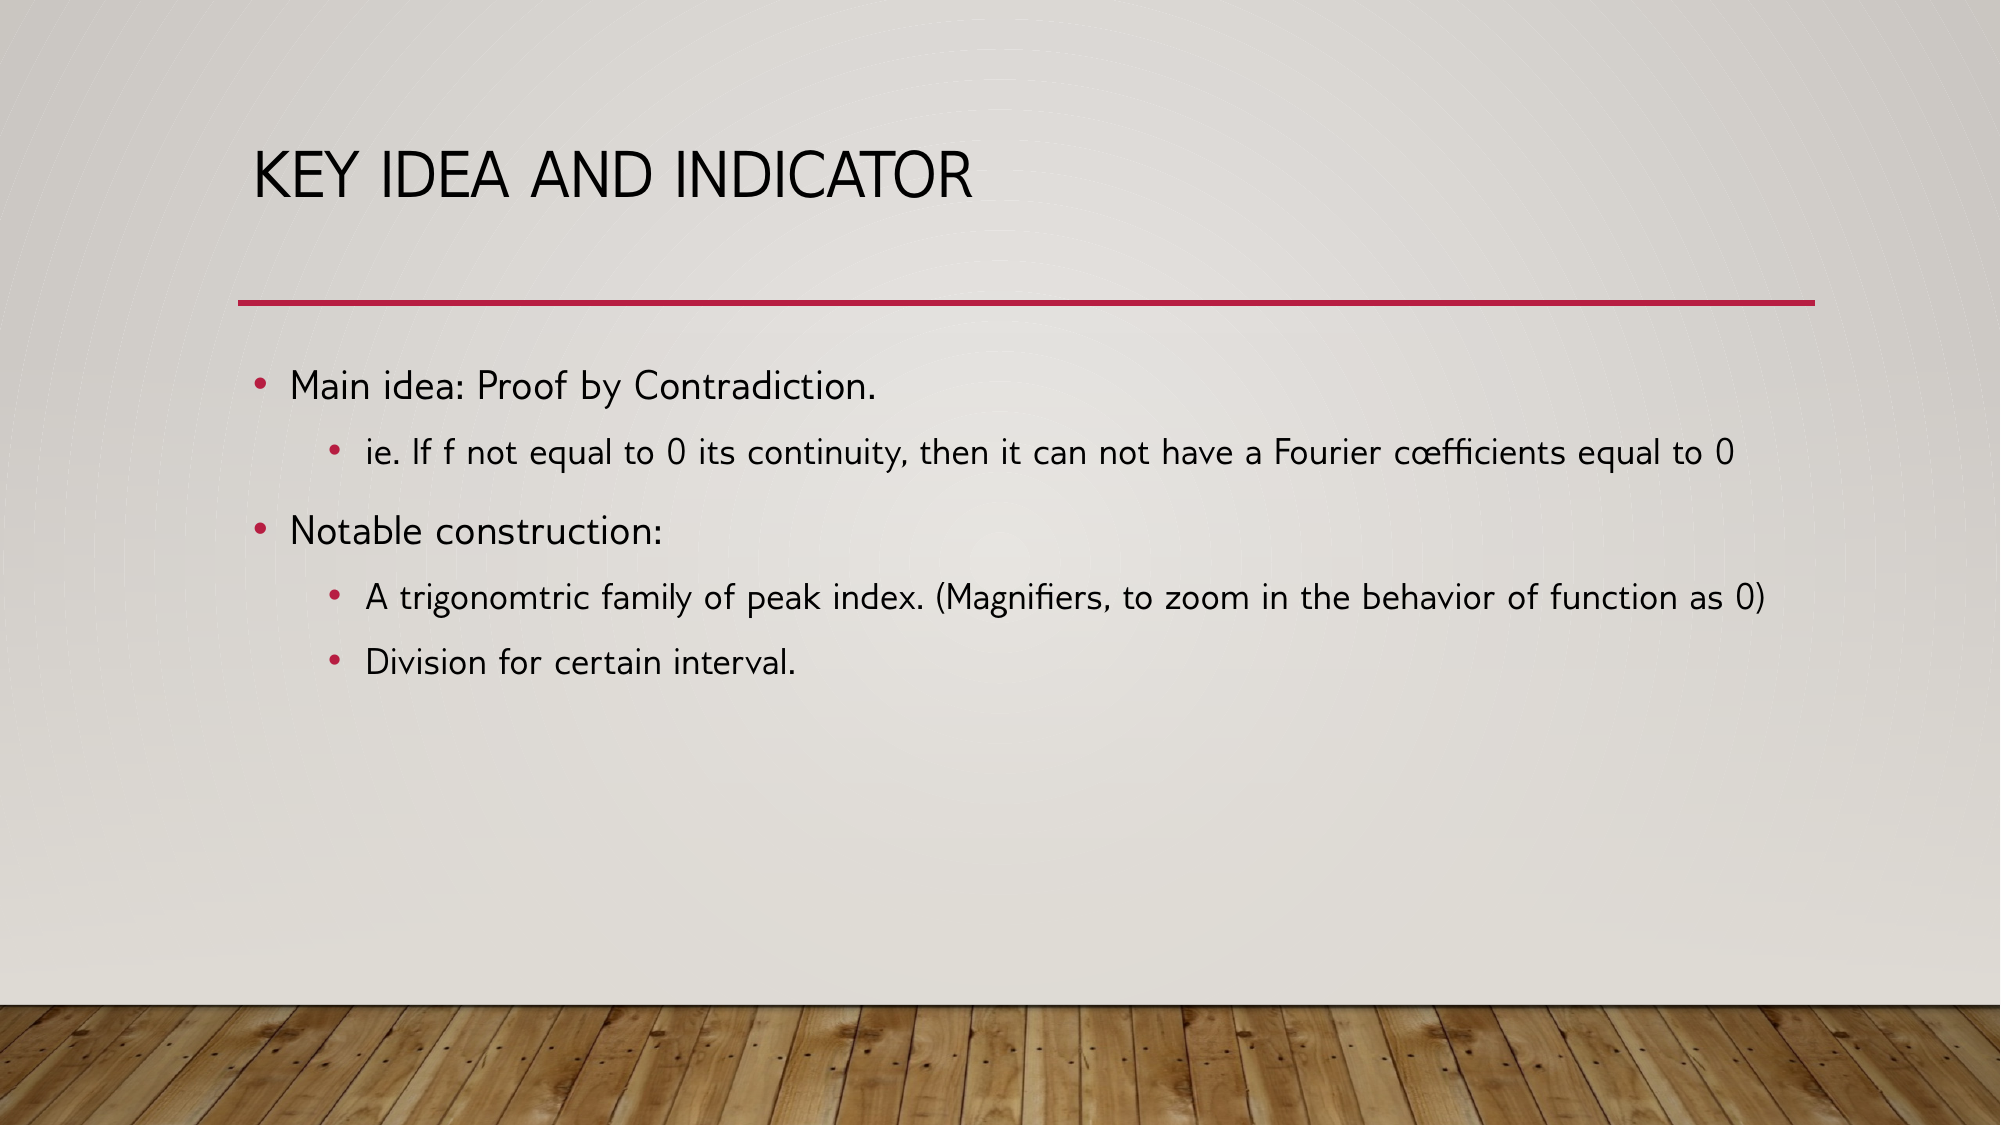

# Key idea and indicator
Main idea: Proof by Contradiction.
ie. If f not equal to 0 its continuity, then it can not have a Fourier coefficients equal to 0
Notable construction:
A trigonomtric family of peak index. (Magnifiers, to zoom in the behavior of function as 0)
Division for certain interval.